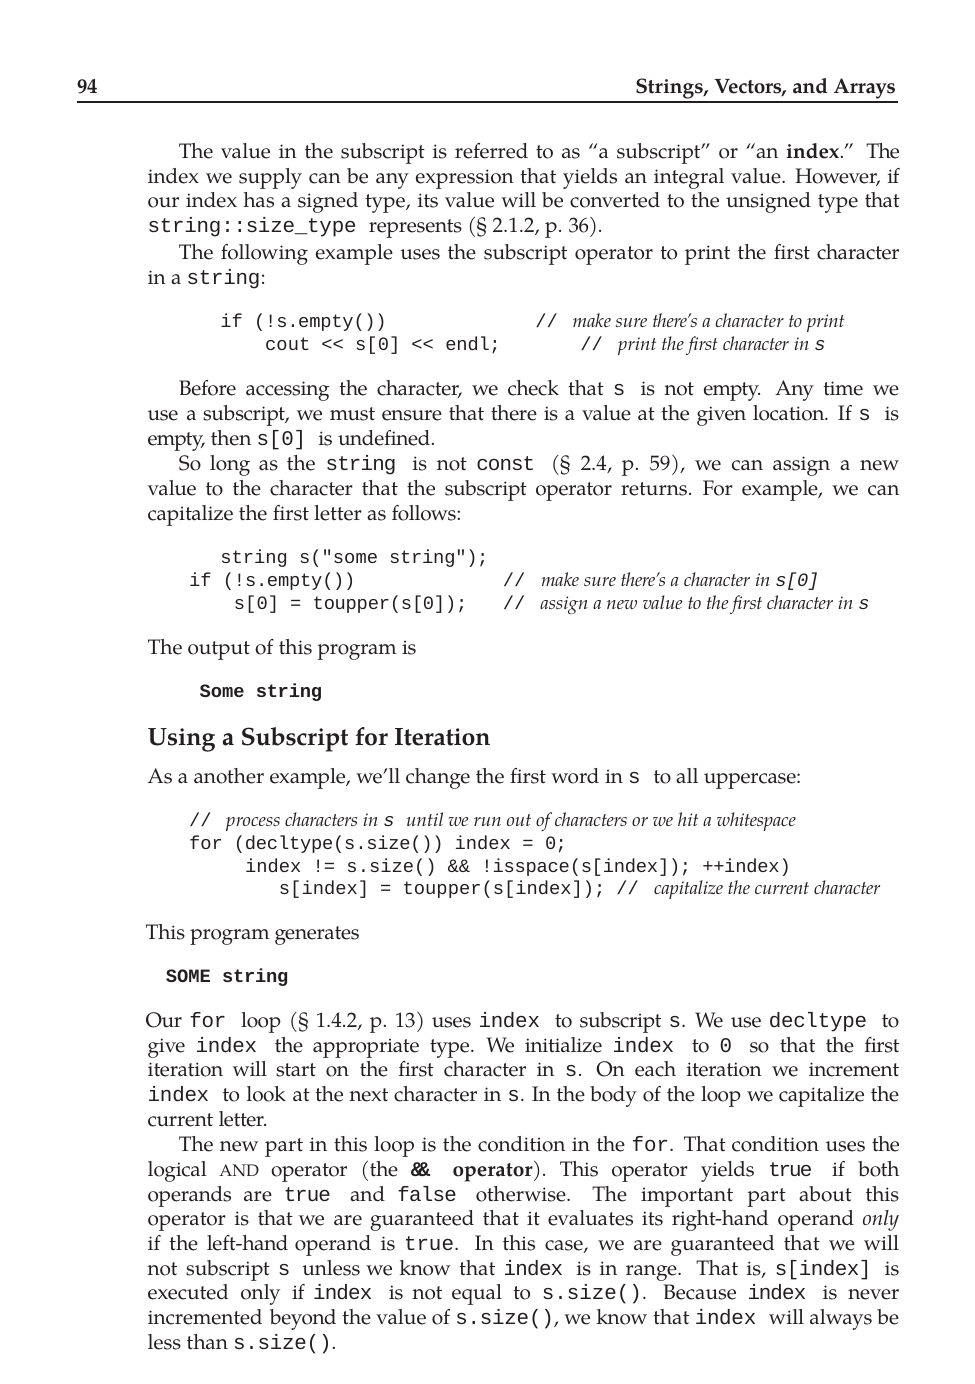

94
Strings, Vectors, and Arrays

The value in the subscript is referred to as “a subscript” or “an index.” The index we supply can be any expression that yields an integral value. However, if our index has a signed type, its value will be converted to the unsigned type that string::size_type represents (§ 2.1.2, p. 36).
The following example uses the subscript operator to print the first character in a string:
if (!s.empty())	// make sure there’s a character to print
cout << s[0] << endl;	// print the first character in s

Before accessing the character, we check that s is not empty. Any time we use a subscript, we must ensure that there is a value at the given location. If s is empty, then s[0] is undefined.
So long as the string is not const (§ 2.4, p. 59), we can assign a new value to the character that the subscript operator returns. For example, we can capitalize the first letter as follows:
string s("some string");
// make sure there’s a character in s[0]
// assign a new value to the first character in s
if (!s.empty())
s[0] = toupper(s[0]);
The output of this program is
Some string

Using a Subscript for Iteration
As a another example, we’ll change the first word in s to all uppercase:
// process characters in s until we run out of characters or we hit a whitespace
for (decltype(s.size()) index = 0;
index != s.size() && !isspace(s[index]); ++index) s[index] = toupper(s[index]); // capitalize the current character

This program generates
SOME string

Our for loop (§ 1.4.2, p. 13) uses index to subscript s. We use decltype to give index the appropriate type. We initialize index to 0 so that the first iteration will start on the first character in s. On each iteration we increment index to look at the next character in s. In the body of the loop we capitalize the current letter.
The new part in this loop is the condition in the for. That condition uses the logical AND operator (the && operator). This operator yields true if both operands are true and false otherwise. The important part about this operator is that we are guaranteed that it evaluates its right-hand operand only if the left-hand operand is true. In this case, we are guaranteed that we will not subscript s unless we know that index is in range. That is, s[index] is executed only if index is not equal to s.size(). Because index is never incremented beyond the value of s.size(), we know that index will always be less than s.size().